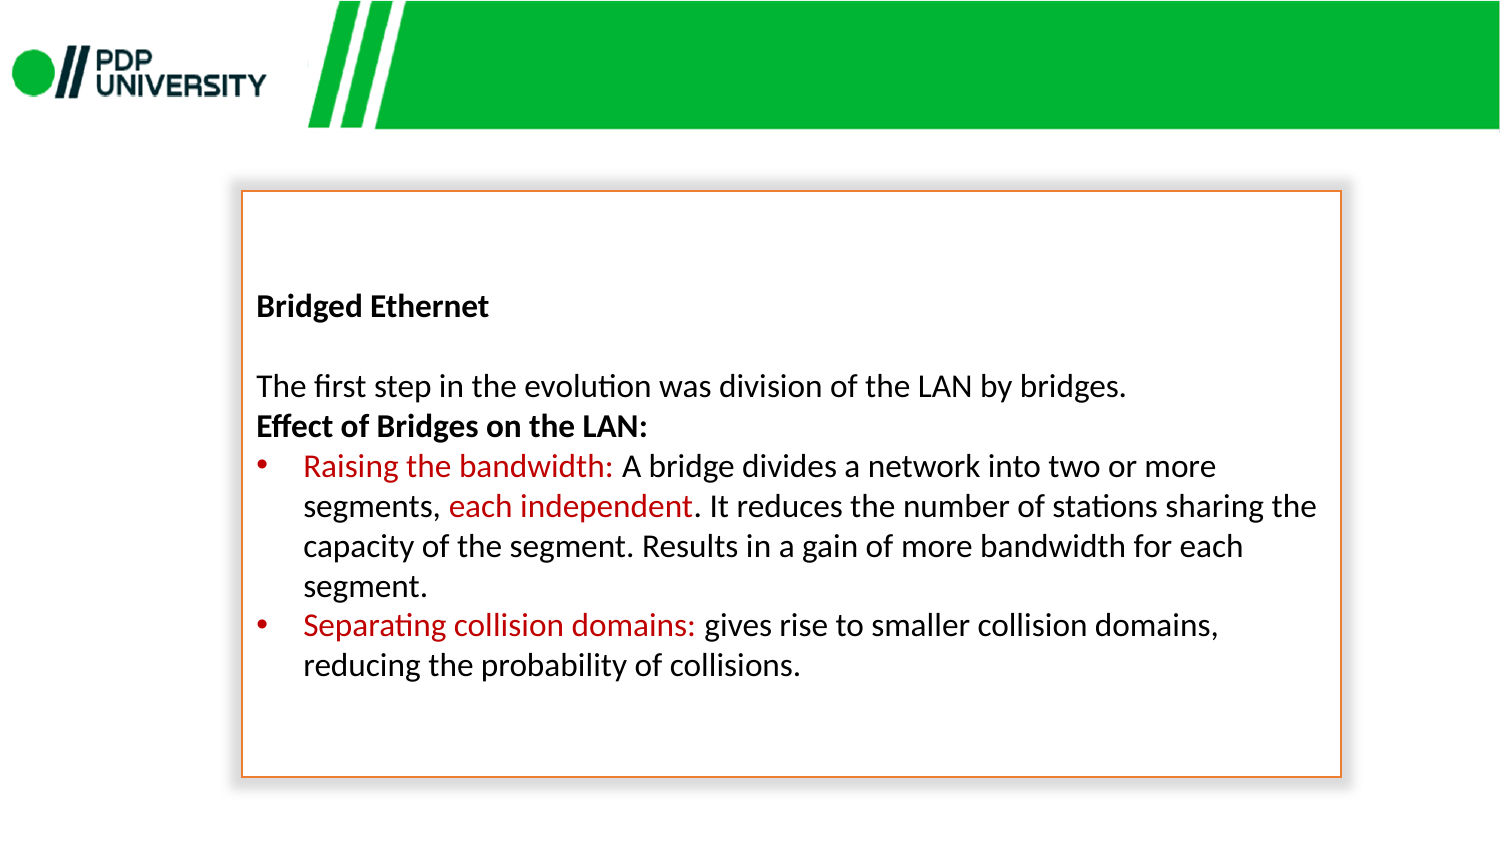

Bridged Ethernet

The first step in the evolution was division of the LAN by bridges.
Effect of Bridges on the LAN:
Raising the bandwidth: A bridge divides a network into two or more segments, each independent. It reduces the number of stations sharing the capacity of the segment. Results in a gain of more bandwidth for each segment.
Separating collision domains: gives rise to smaller collision domains, reducing the probability of collisions.